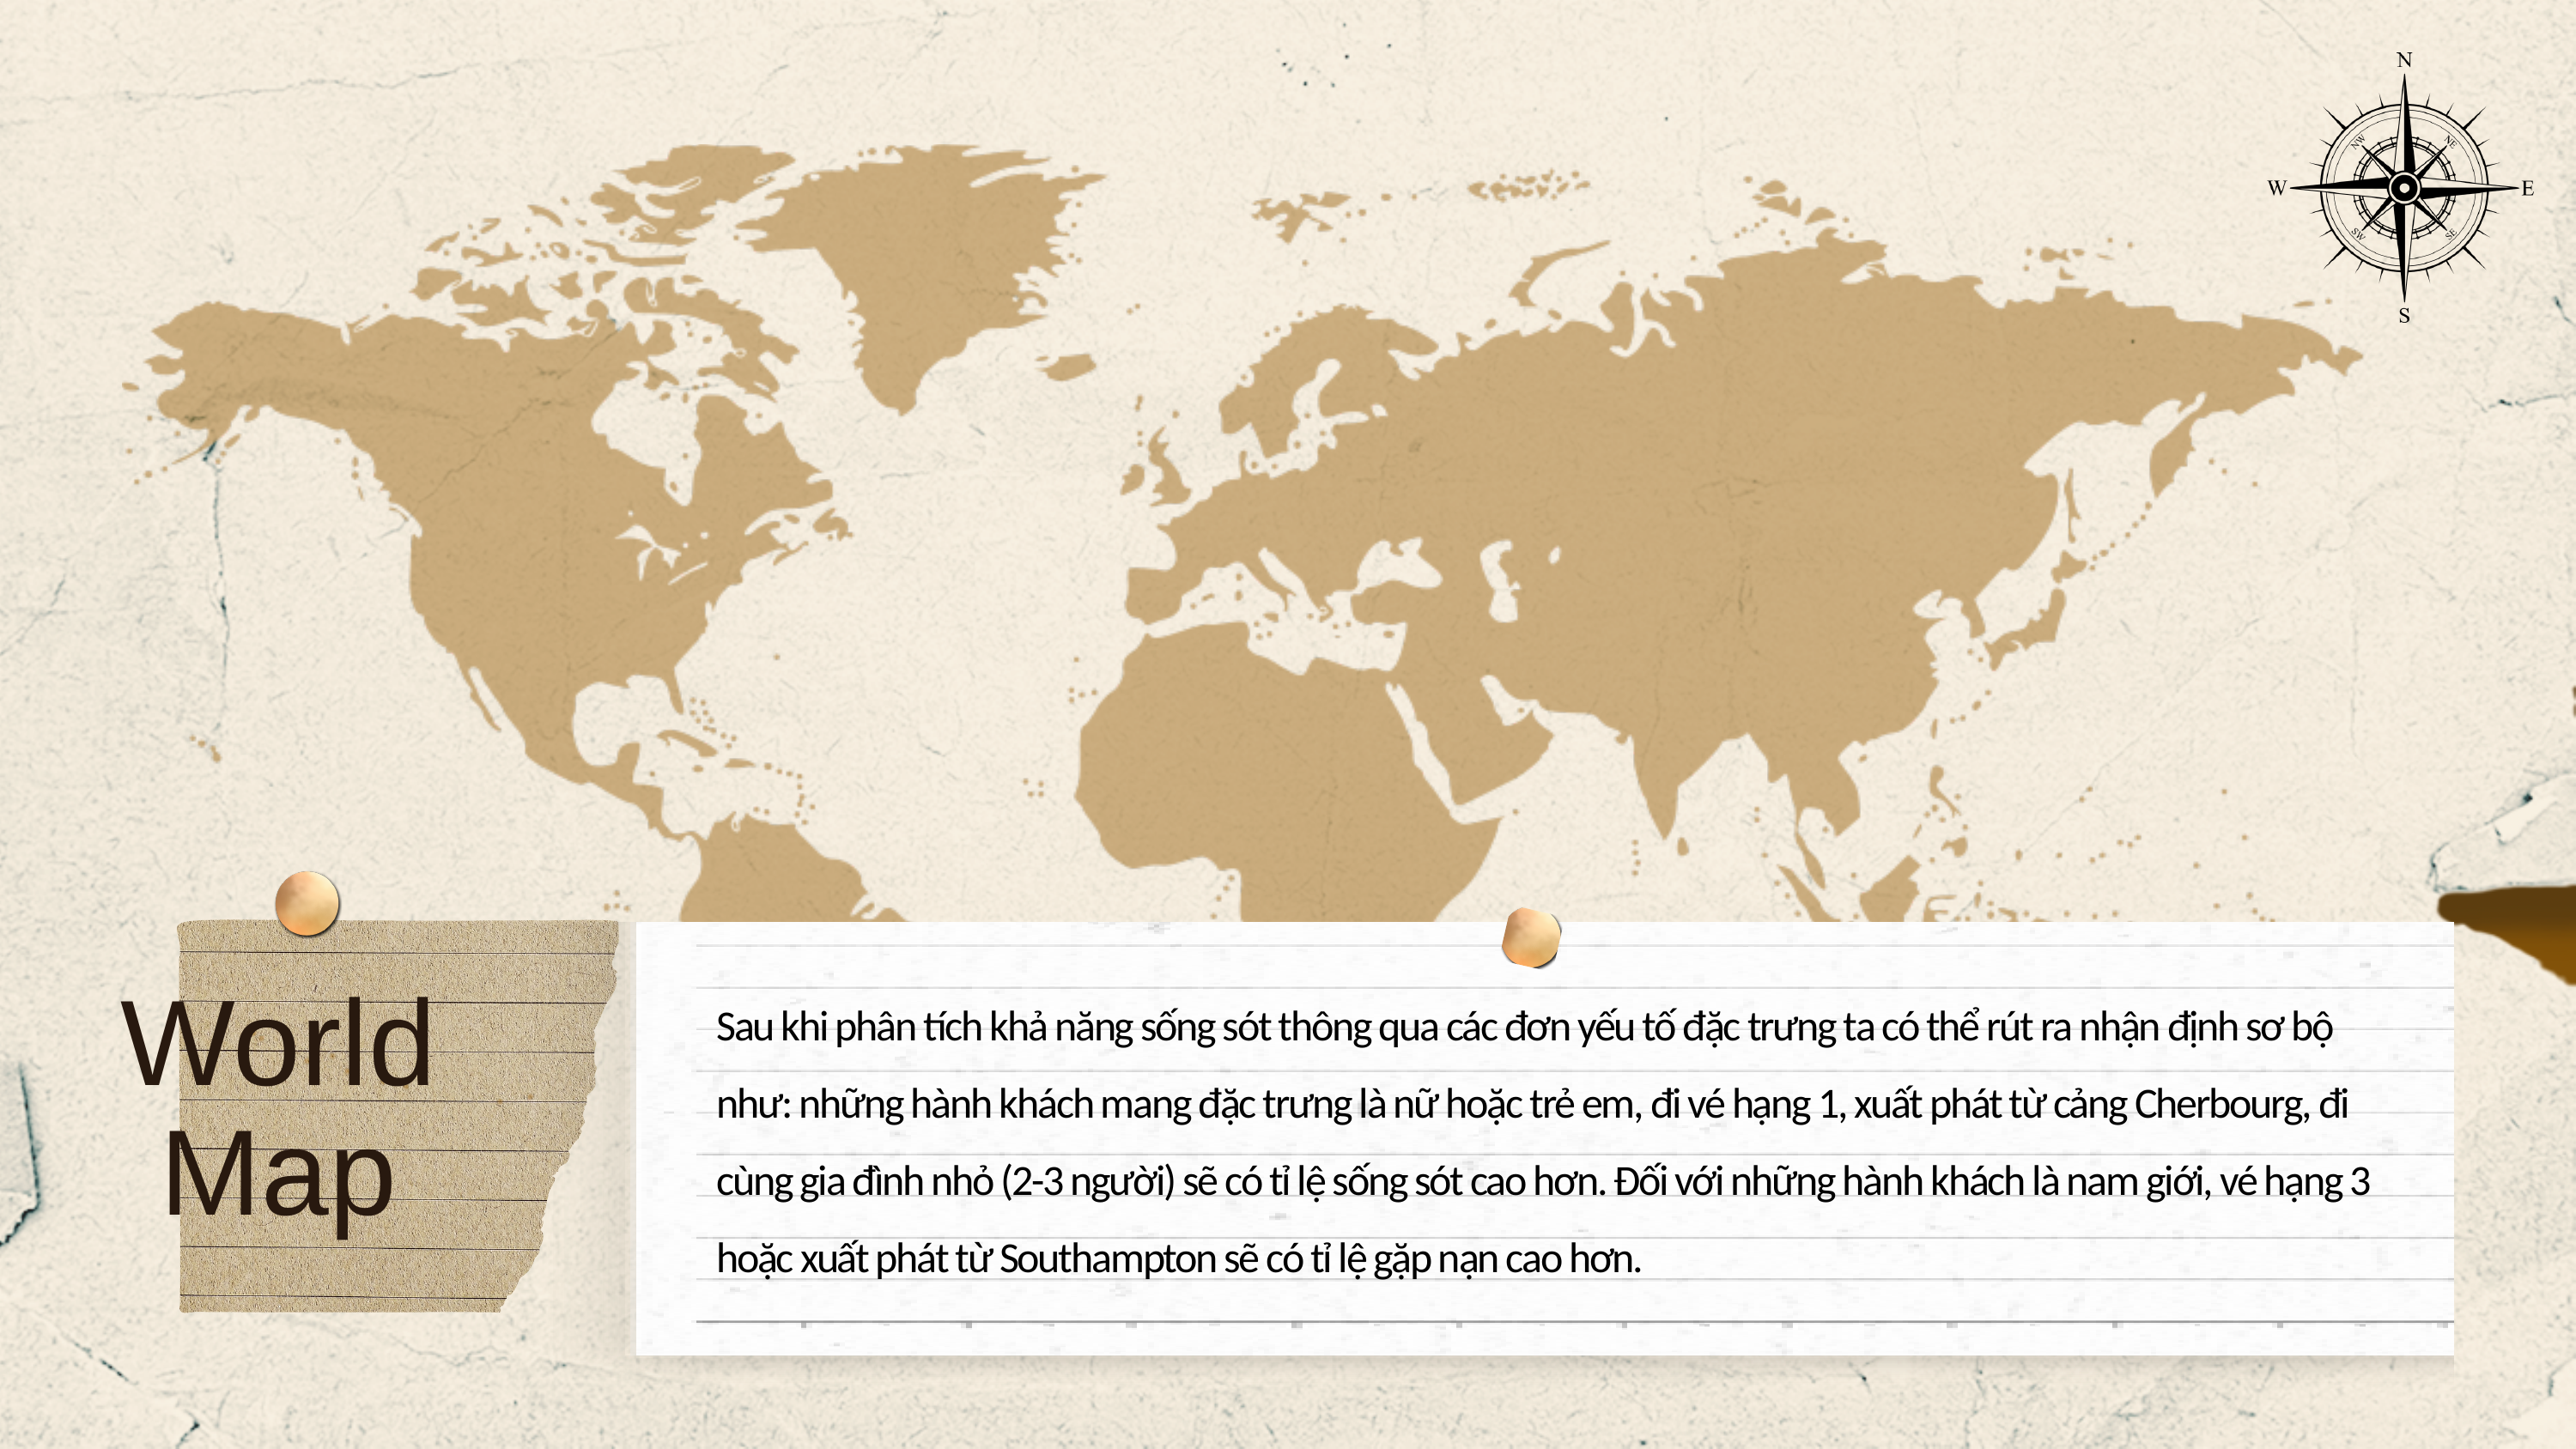

Sau khi phân tích khả năng sống sót thông qua các đơn yếu tố đặc trưng ta có thể rút ra nhận định sơ bộ như: những hành khách mang đặc trưng là nữ hoặc trẻ em, đi vé hạng 1, xuất phát từ cảng Cherbourg, đi cùng gia đình nhỏ (2-3 người) sẽ có tỉ lệ sống sót cao hơn. Đối với những hành khách là nam giới, vé hạng 3 hoặc xuất phát từ Southampton sẽ có tỉ lệ gặp nạn cao hơn.
World
Map